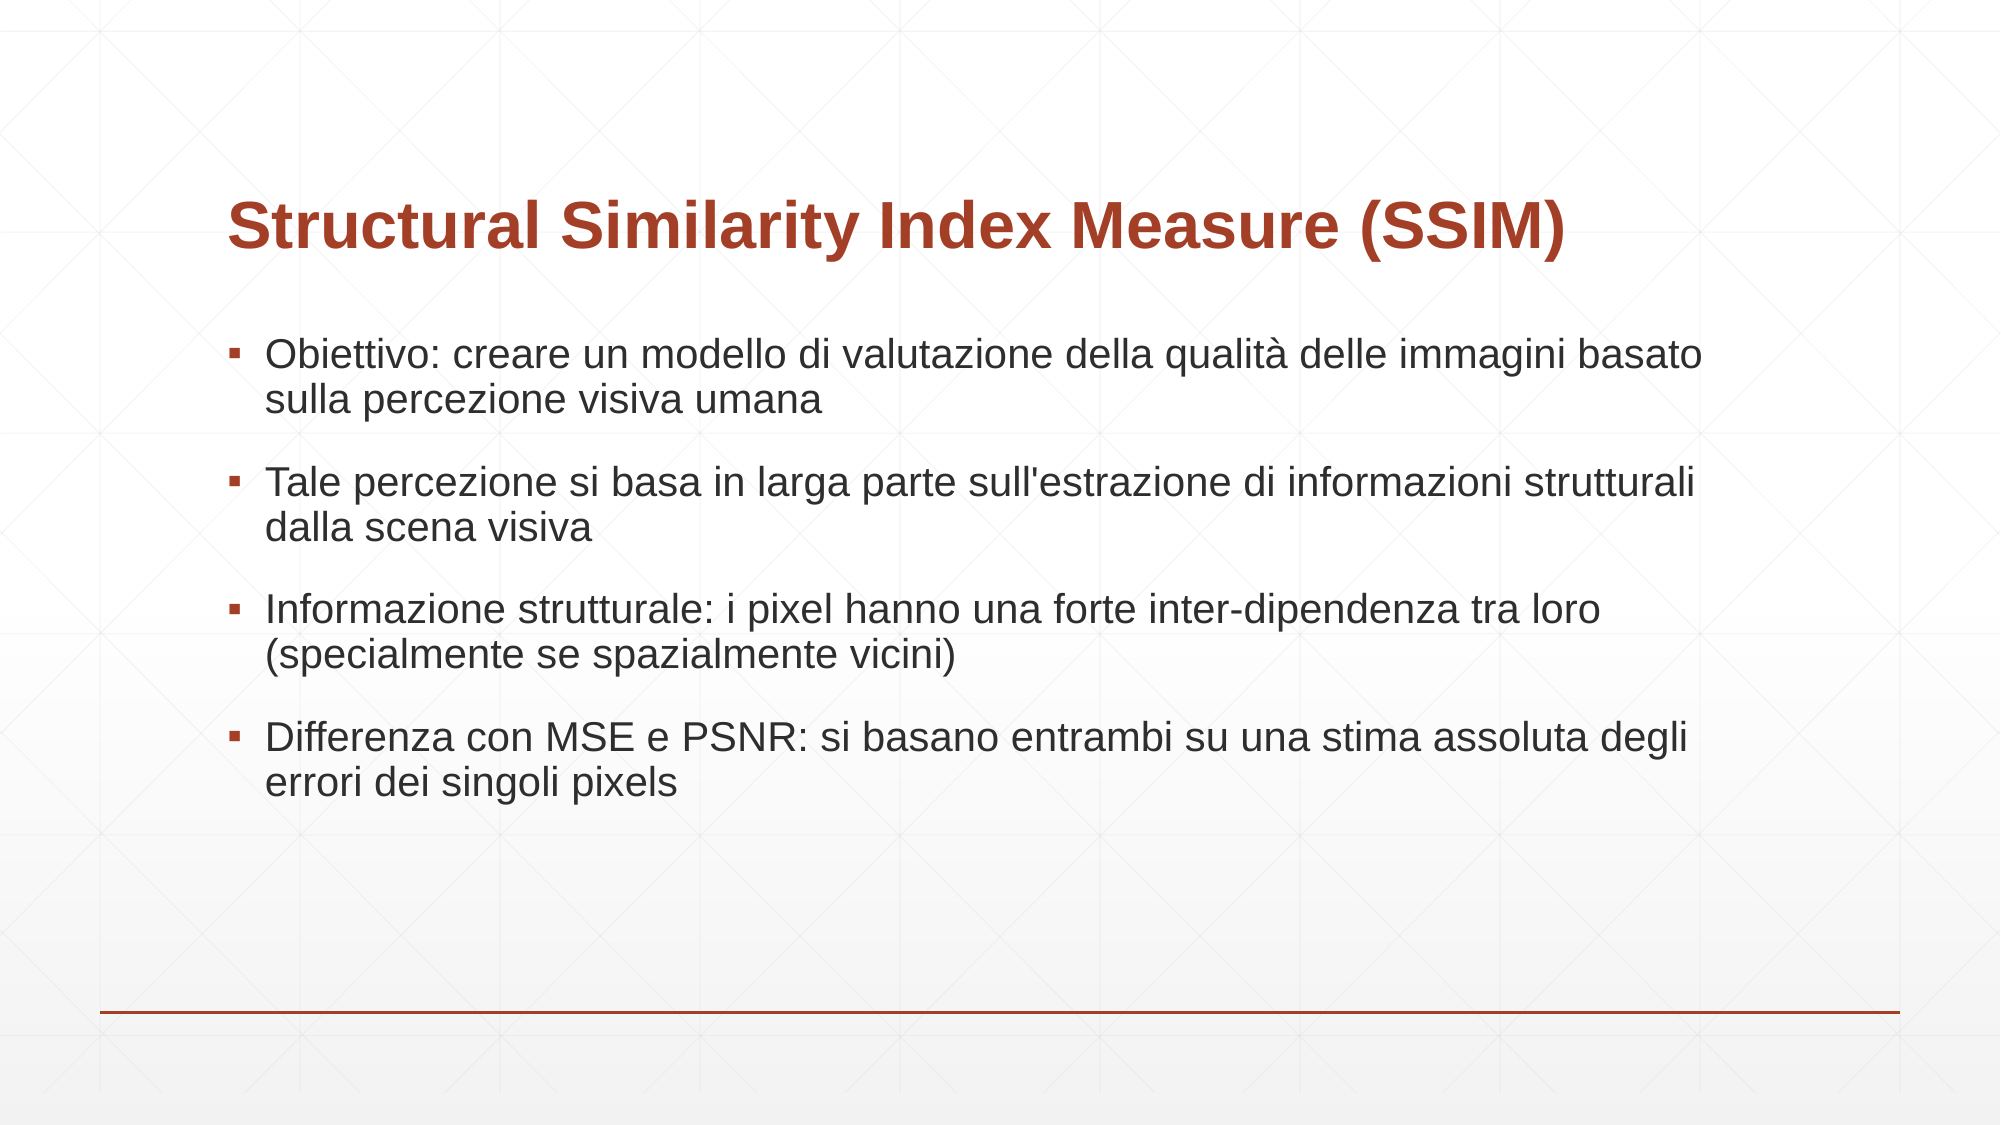

# Structural Similarity Index Measure (SSIM)
Obiettivo: creare un modello di valutazione della qualità delle immagini basato sulla percezione visiva umana
Tale percezione si basa in larga parte sull'estrazione di informazioni strutturali dalla scena visiva
Informazione strutturale: i pixel hanno una forte inter-dipendenza tra loro (specialmente se spazialmente vicini)
Differenza con MSE e PSNR: si basano entrambi su una stima assoluta degli errori dei singoli pixels